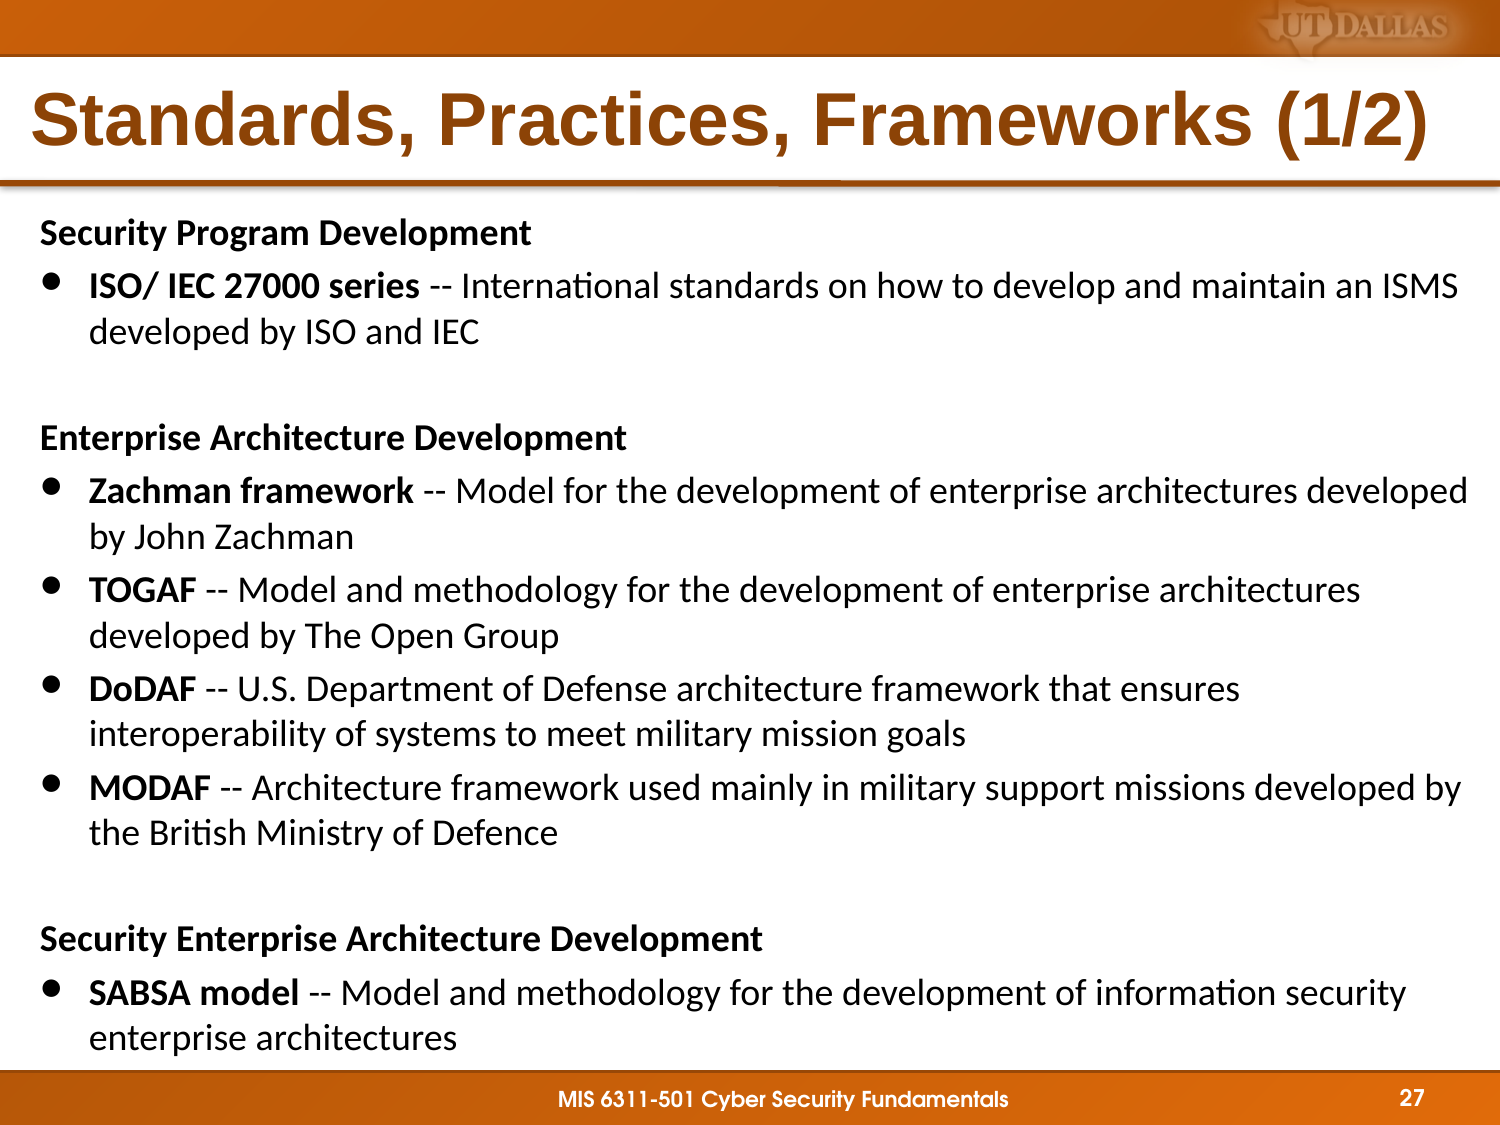

# Standards, Practices, Frameworks (1/2)
Security Program Development
ISO/ IEC 27000 series -- International standards on how to develop and maintain an ISMS developed by ISO and IEC

Enterprise Architecture Development
Zachman framework -- Model for the development of enterprise architectures developed by John Zachman
TOGAF -- Model and methodology for the development of enterprise architectures developed by The Open Group
DoDAF -- U.S. Department of Defense architecture framework that ensures interoperability of systems to meet military mission goals
MODAF -- Architecture framework used mainly in military support missions developed by the British Ministry of Defence

Security Enterprise Architecture Development
SABSA model -- Model and methodology for the development of information security enterprise architectures
27